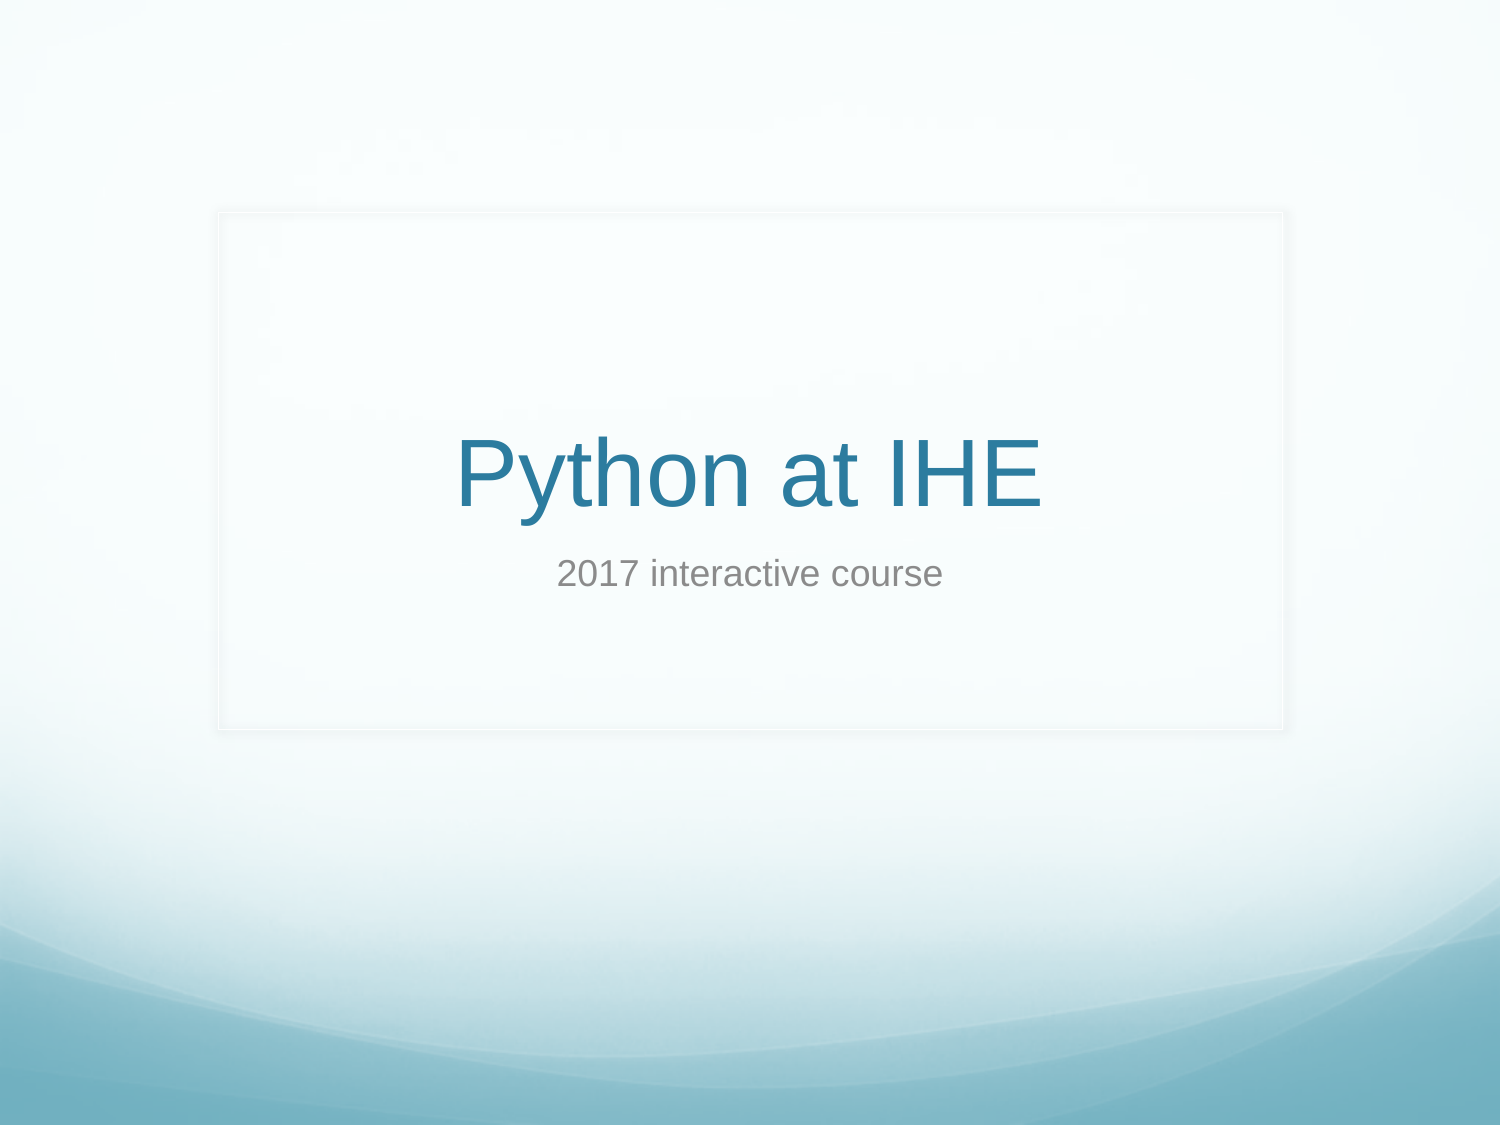

# Python at IHE
2017 interactive course